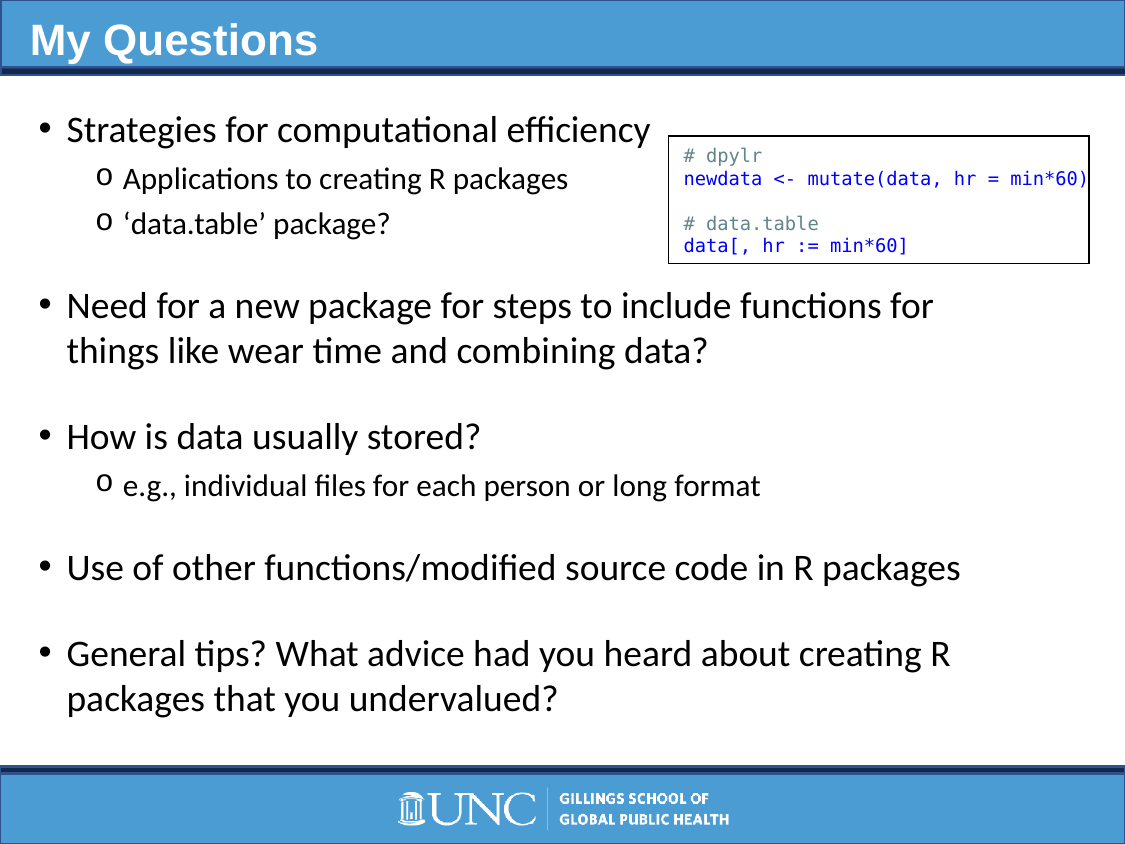

My Questions
Strategies for computational efficiency
Applications to creating R packages
‘data.table’ package?
Need for a new package for steps to include functions for things like wear time and combining data?
How is data usually stored?
e.g., individual files for each person or long format
Use of other functions/modified source code in R packages
General tips? What advice had you heard about creating R packages that you undervalued?
# dpylr
newdata <- mutate(data, hr = min*60)

# data.table
data[, hr := min*60]